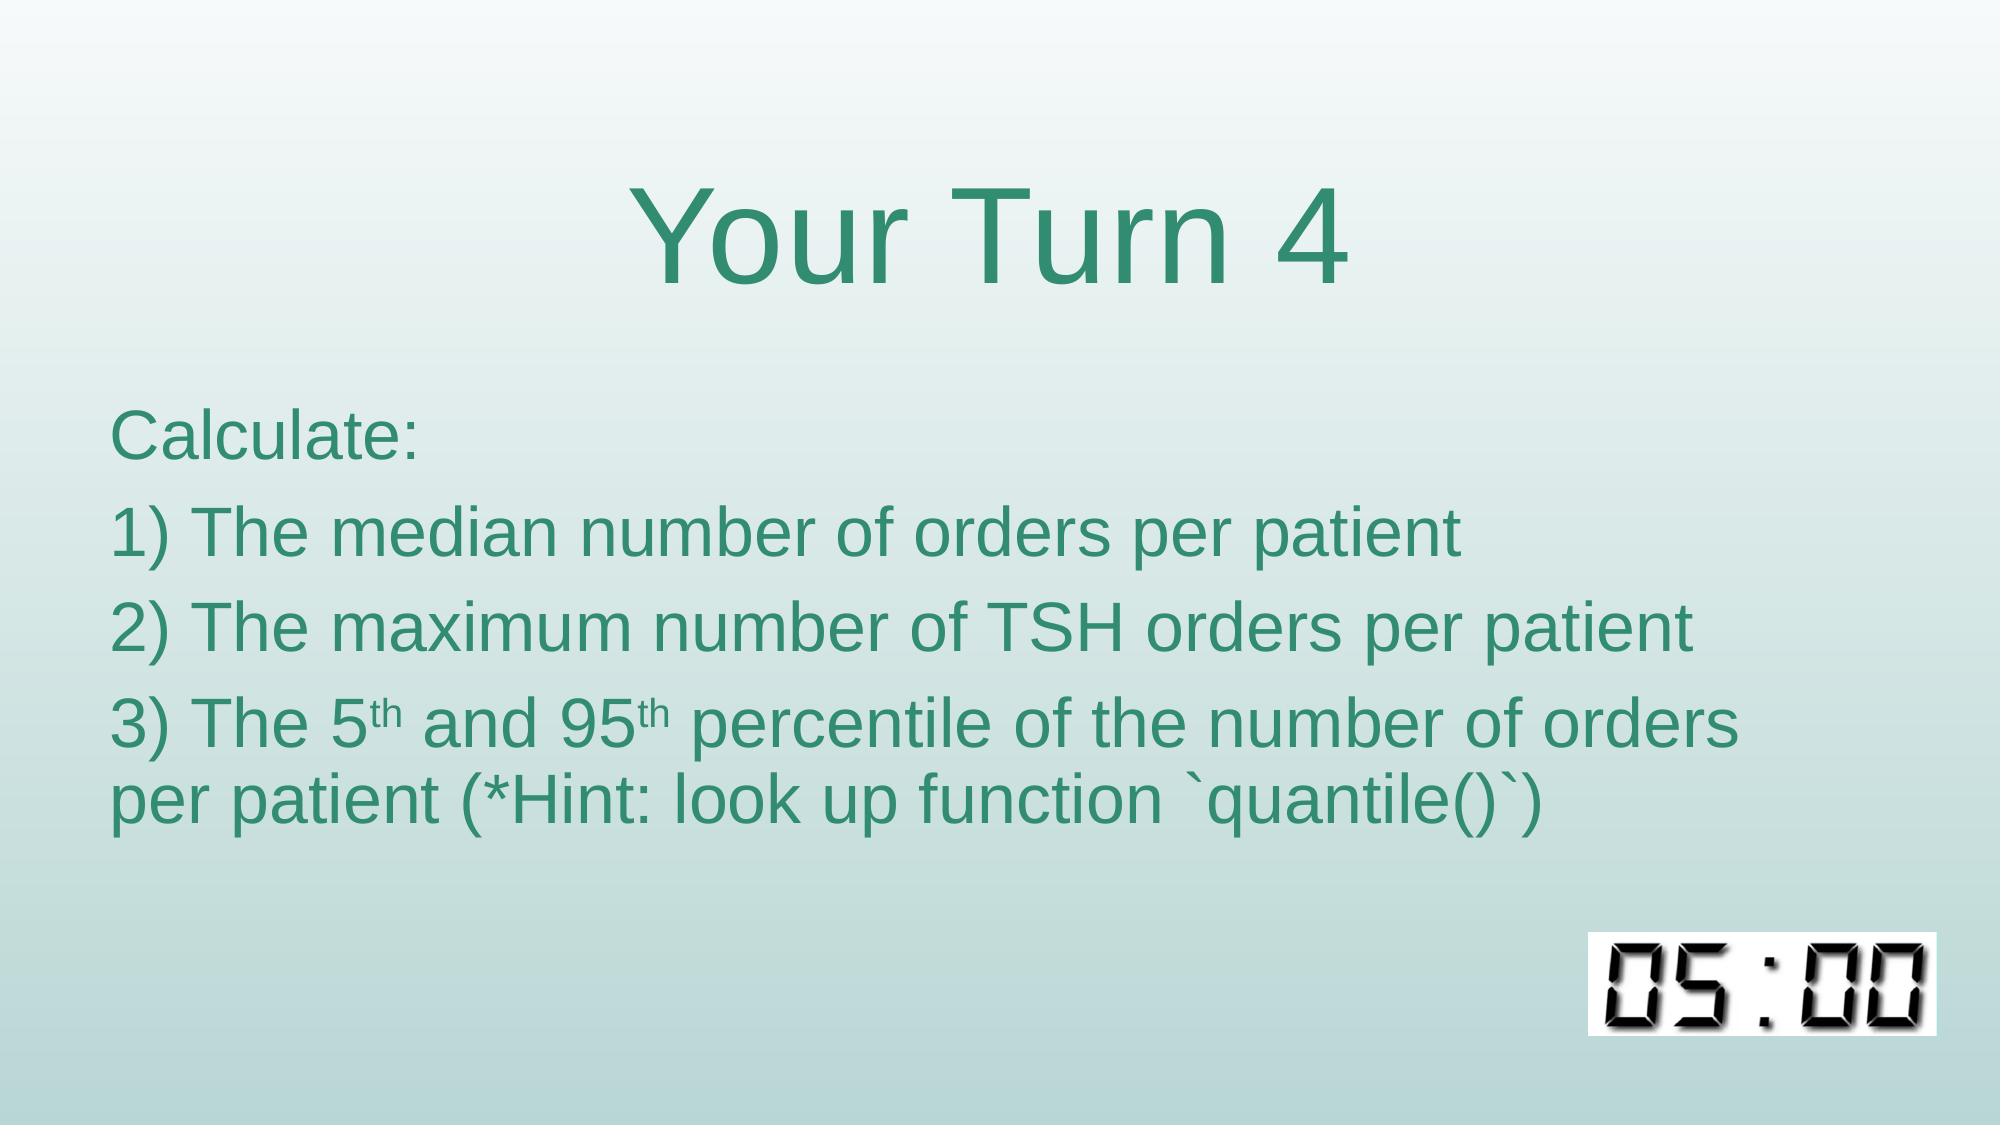

# Your Turn 4
Calculate:
1) The median number of orders per patient
2) The maximum number of TSH orders per patient
3) The 5th and 95th percentile of the number of orders per patient (*Hint: look up function `quantile()`)